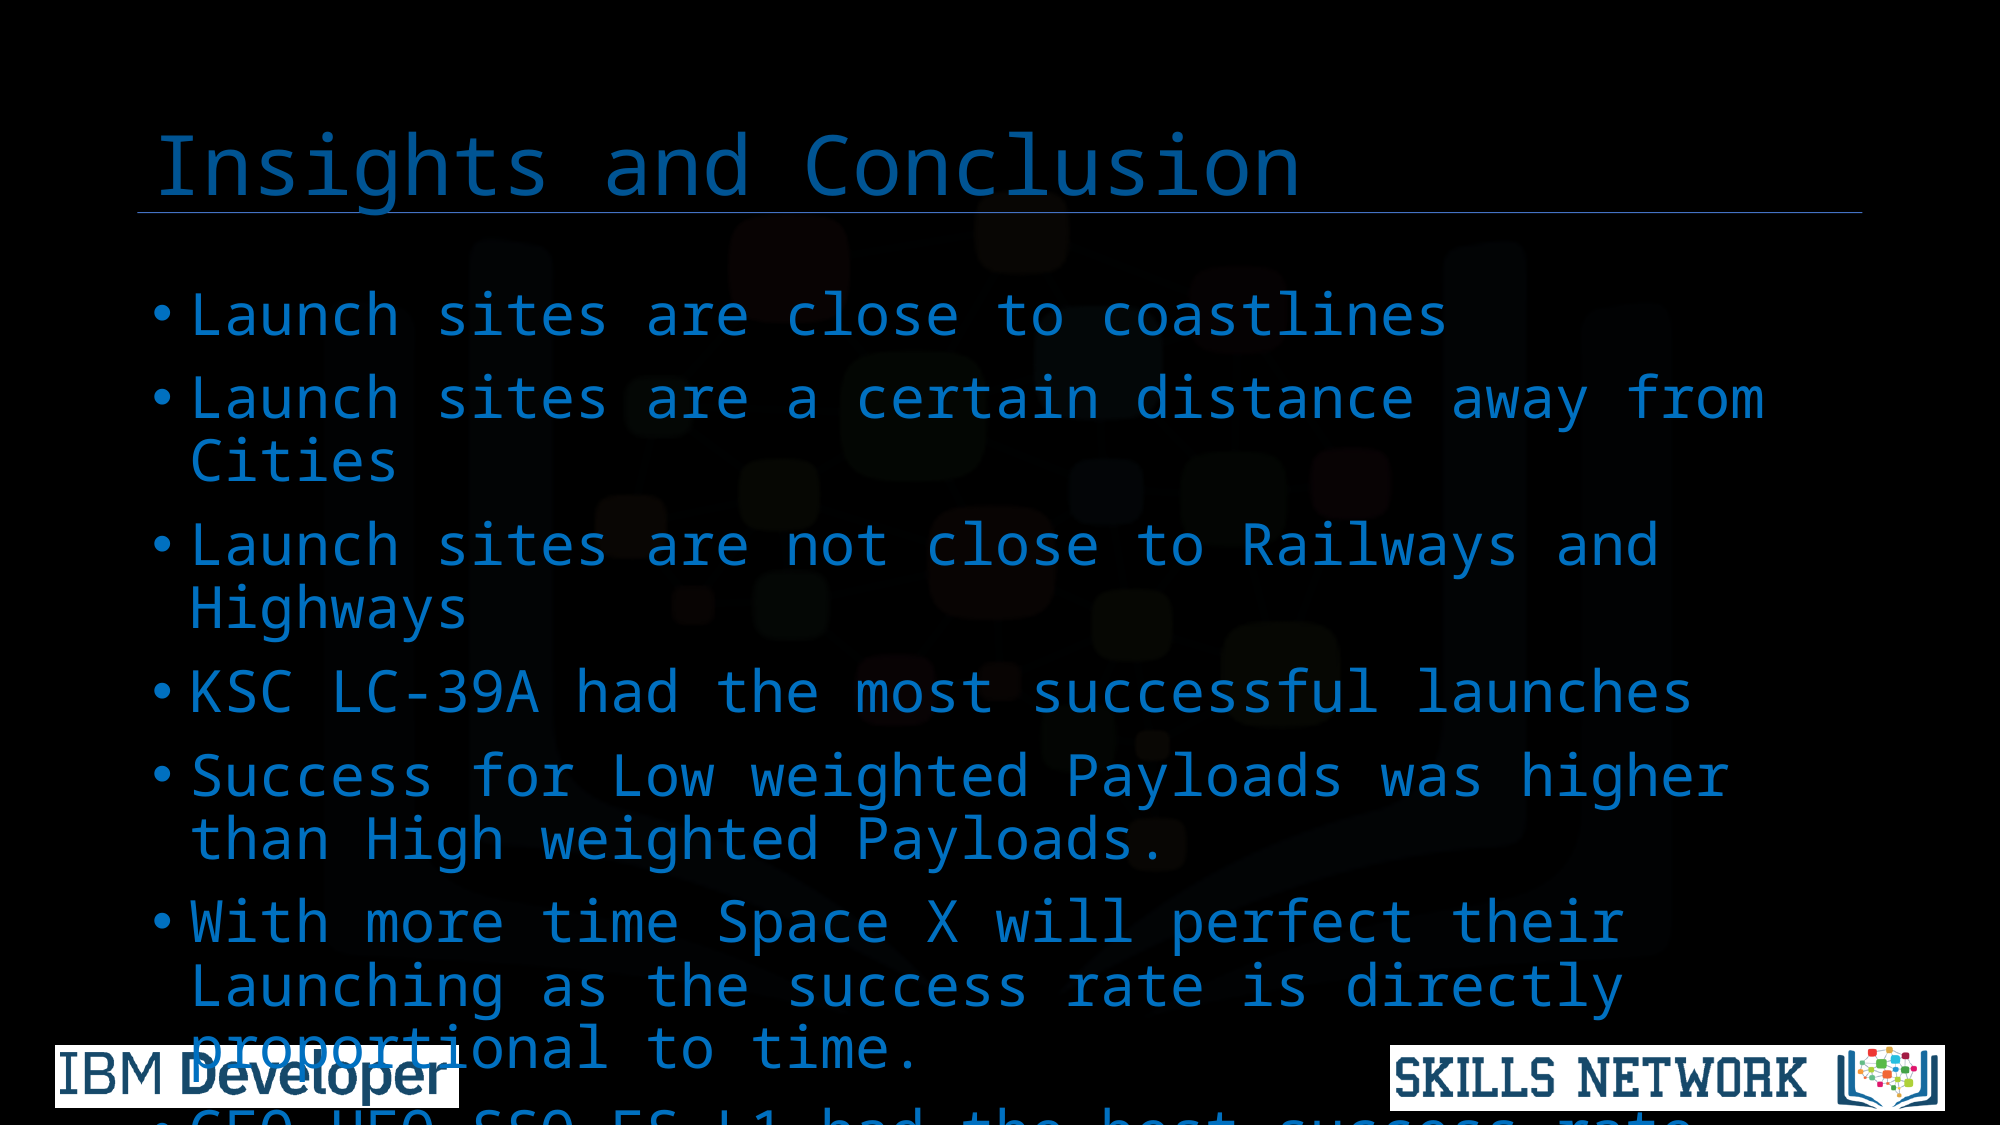

# Insights and Conclusion
Launch sites are close to coastlines
Launch sites are a certain distance away from Cities
Launch sites are not close to Railways and Highways
KSC LC-39A had the most successful launches
Success for Low weighted Payloads was higher than High weighted Payloads.
With more time Space X will perfect their Launching as the success rate is directly proportional to time.
GEO,HEO,SSO,ES-L1 had the best success rate.